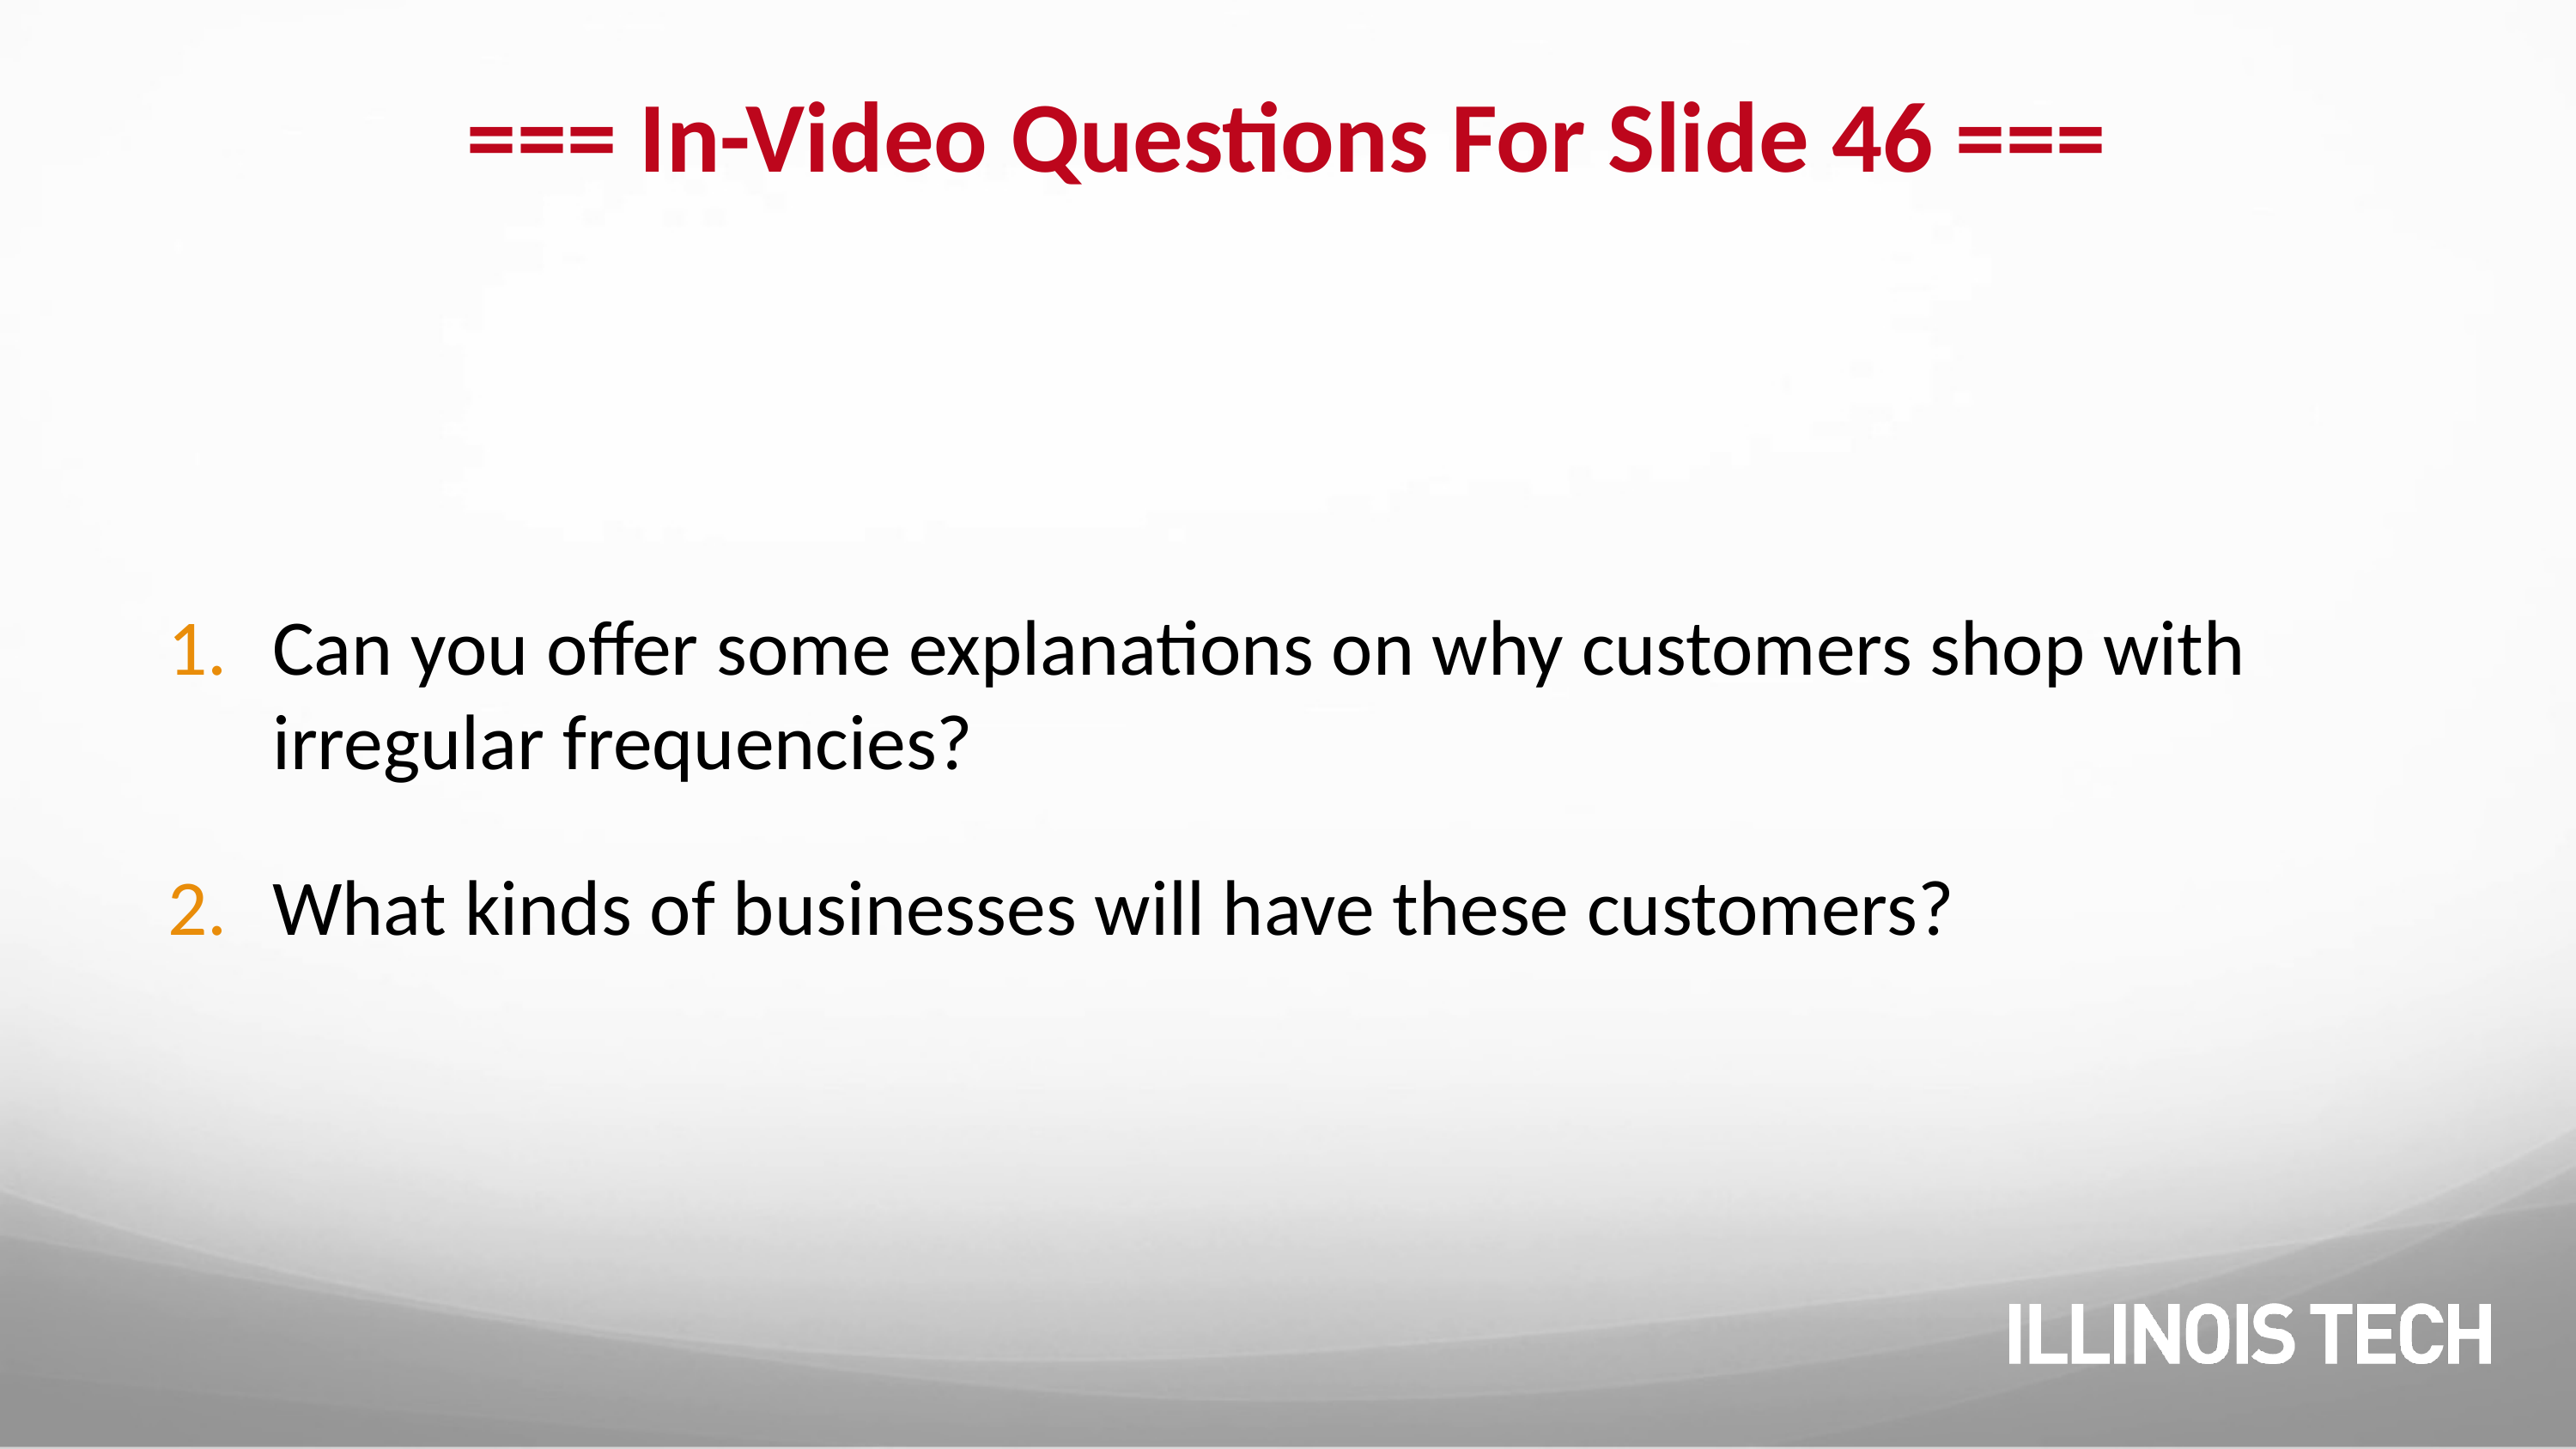

# === In-Video Questions For Slide 46 ===
Can you offer some explanations on why customers shop with irregular frequencies?
What kinds of businesses will have these customers?